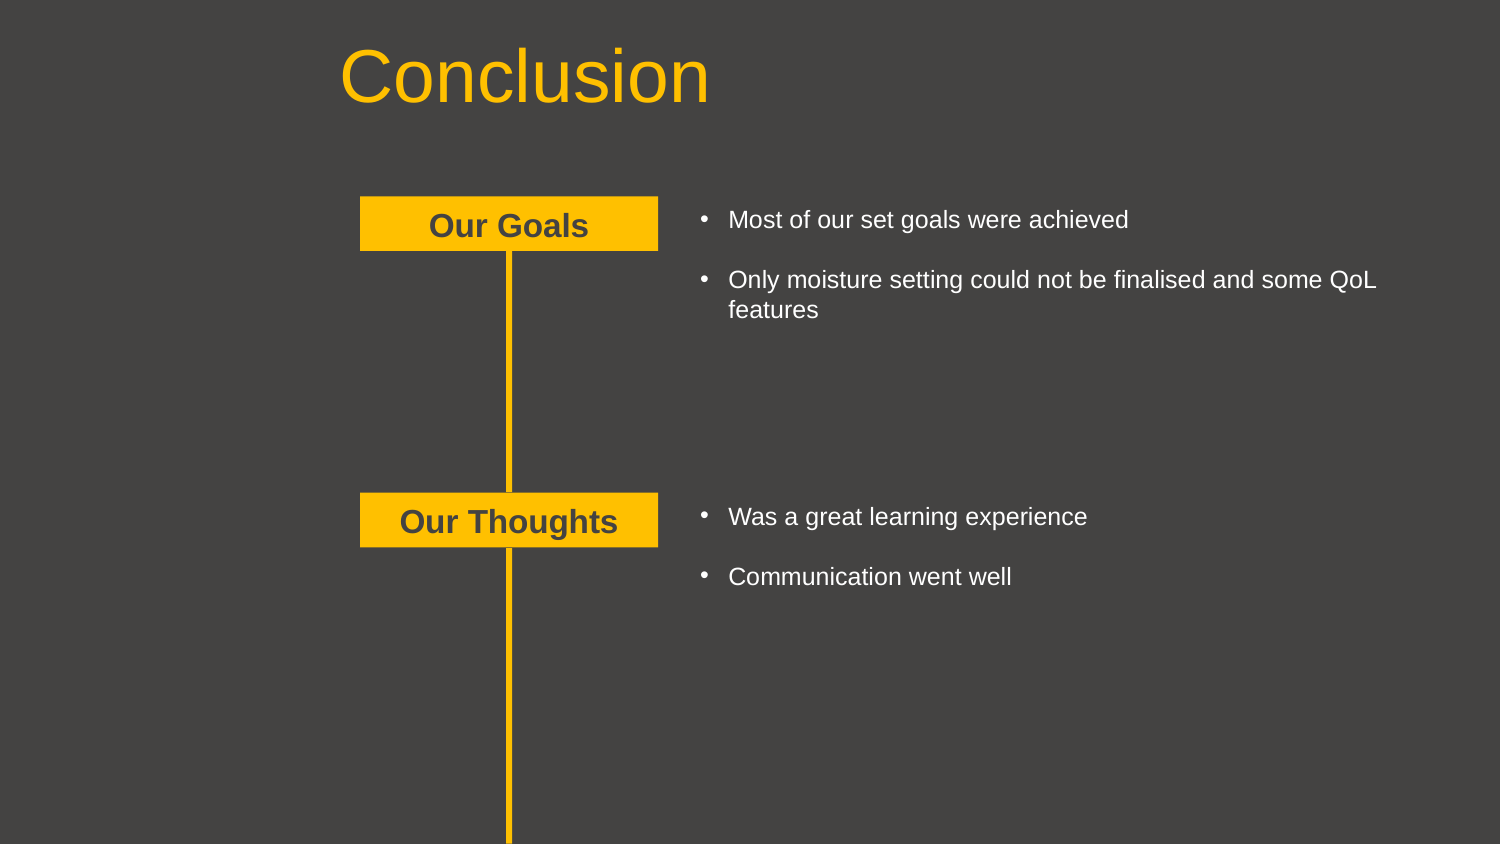

Conclusion
Our Goals
Most of our set goals were achieved

Only moisture setting could not be finalised and some QoL features

Our Thoughts
Was a great learning experience

Communication went well